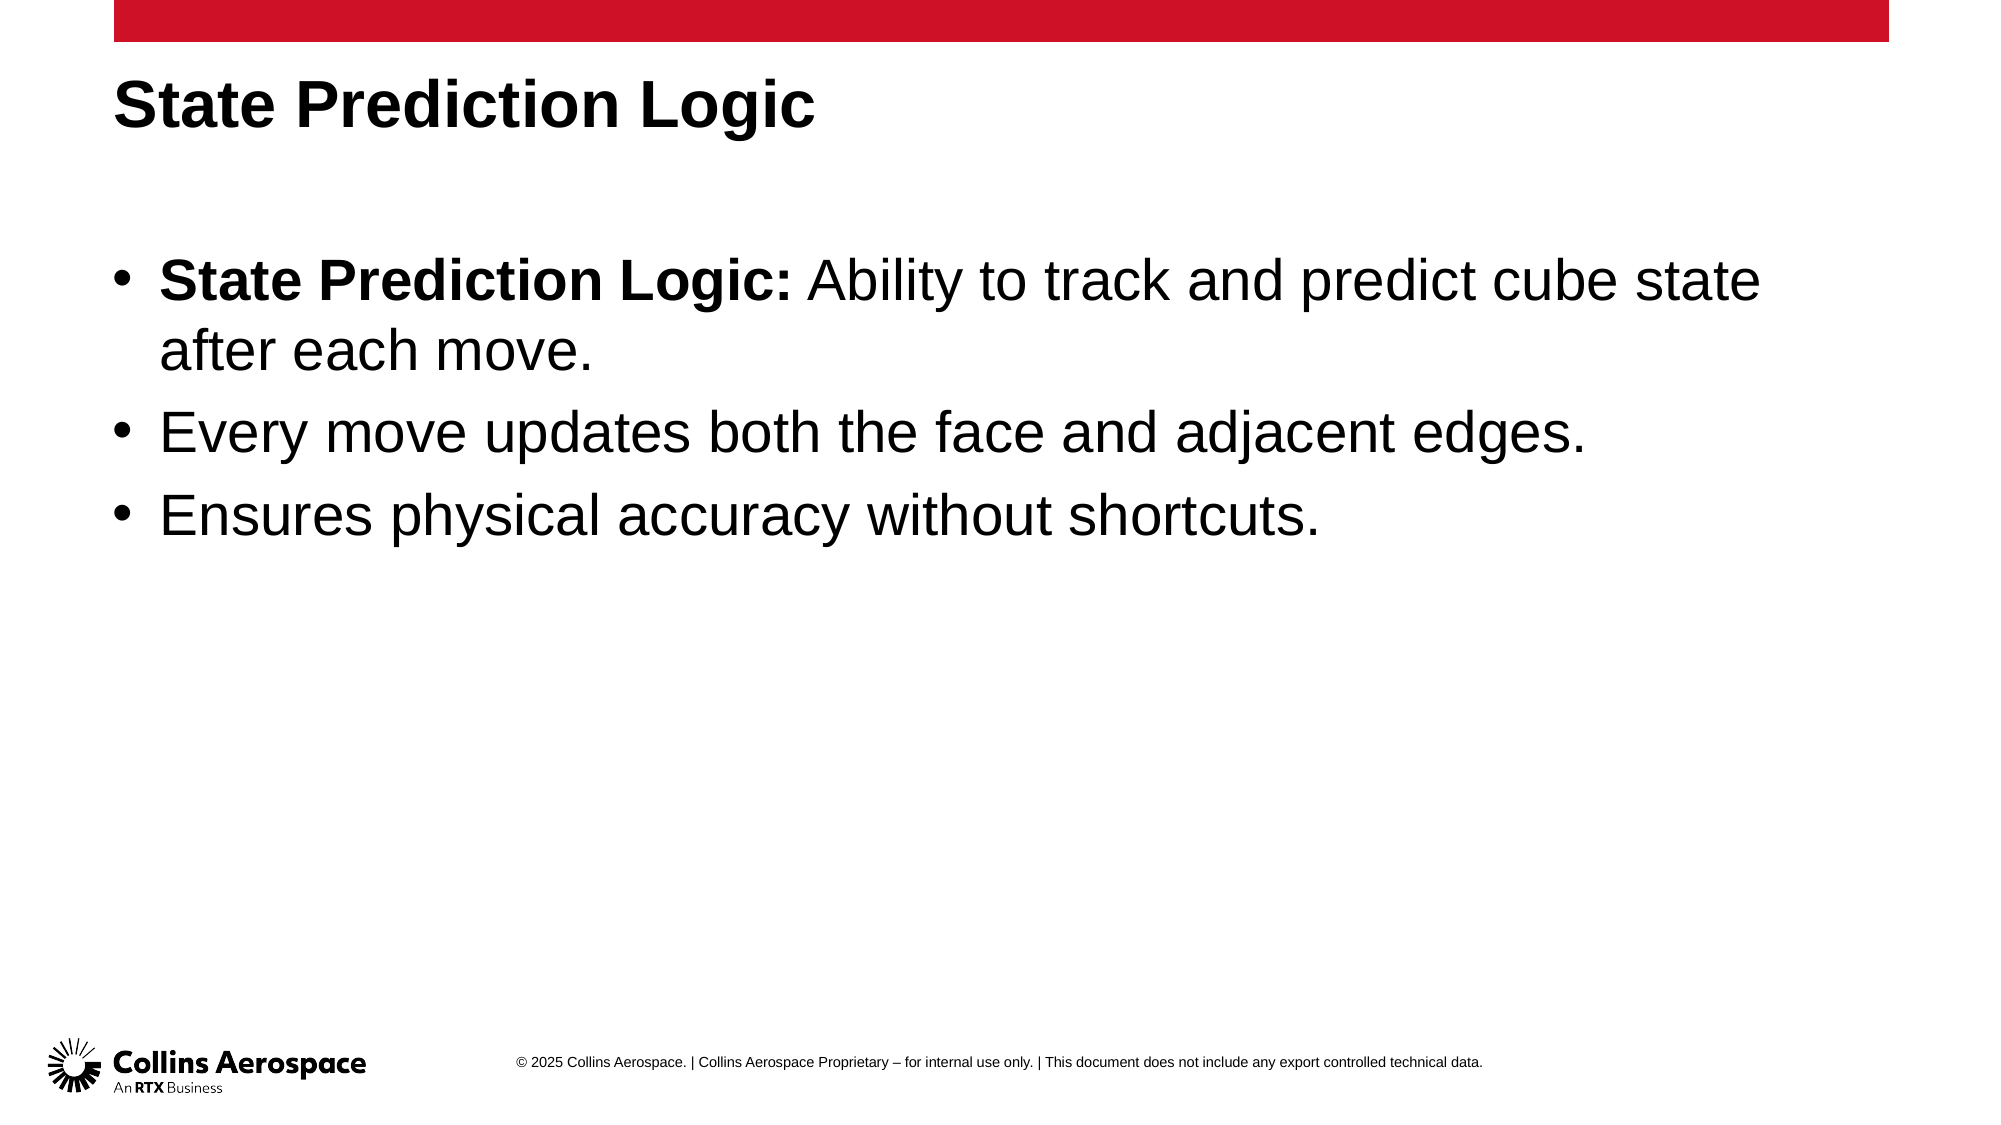

# State Prediction Logic
State Prediction Logic: Ability to track and predict cube state after each move.
Every move updates both the face and adjacent edges.
Ensures physical accuracy without shortcuts.

© 2025 Collins Aerospace. | Collins Aerospace Proprietary – for internal use only. | This document does not include any export controlled technical data.